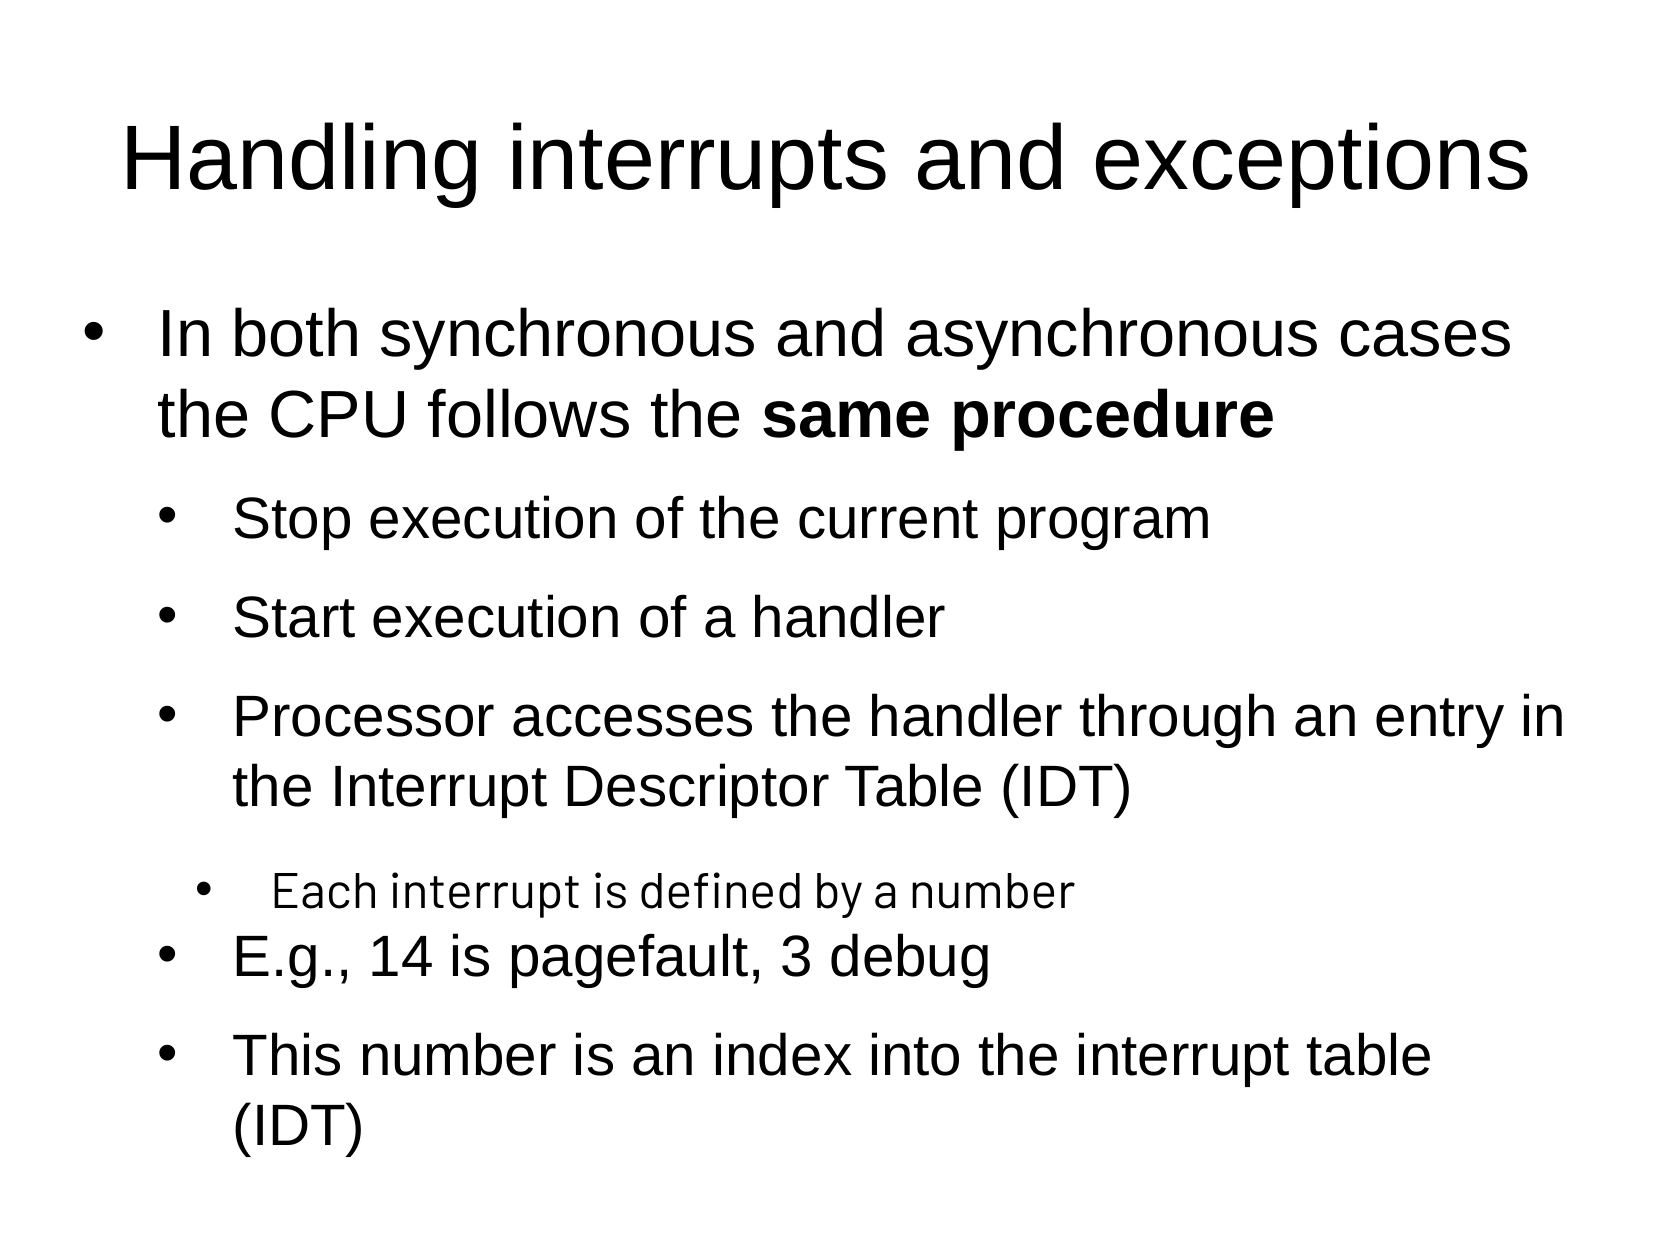

Handling interrupts and exceptions
In both synchronous and asynchronous cases the CPU follows the same procedure
Stop execution of the current program
Start execution of a handler
Processor accesses the handler through an entry in the Interrupt Descriptor Table (IDT)
Each interrupt is defined by a number
E.g., 14 is pagefault, 3 debug
This number is an index into the interrupt table (IDT)